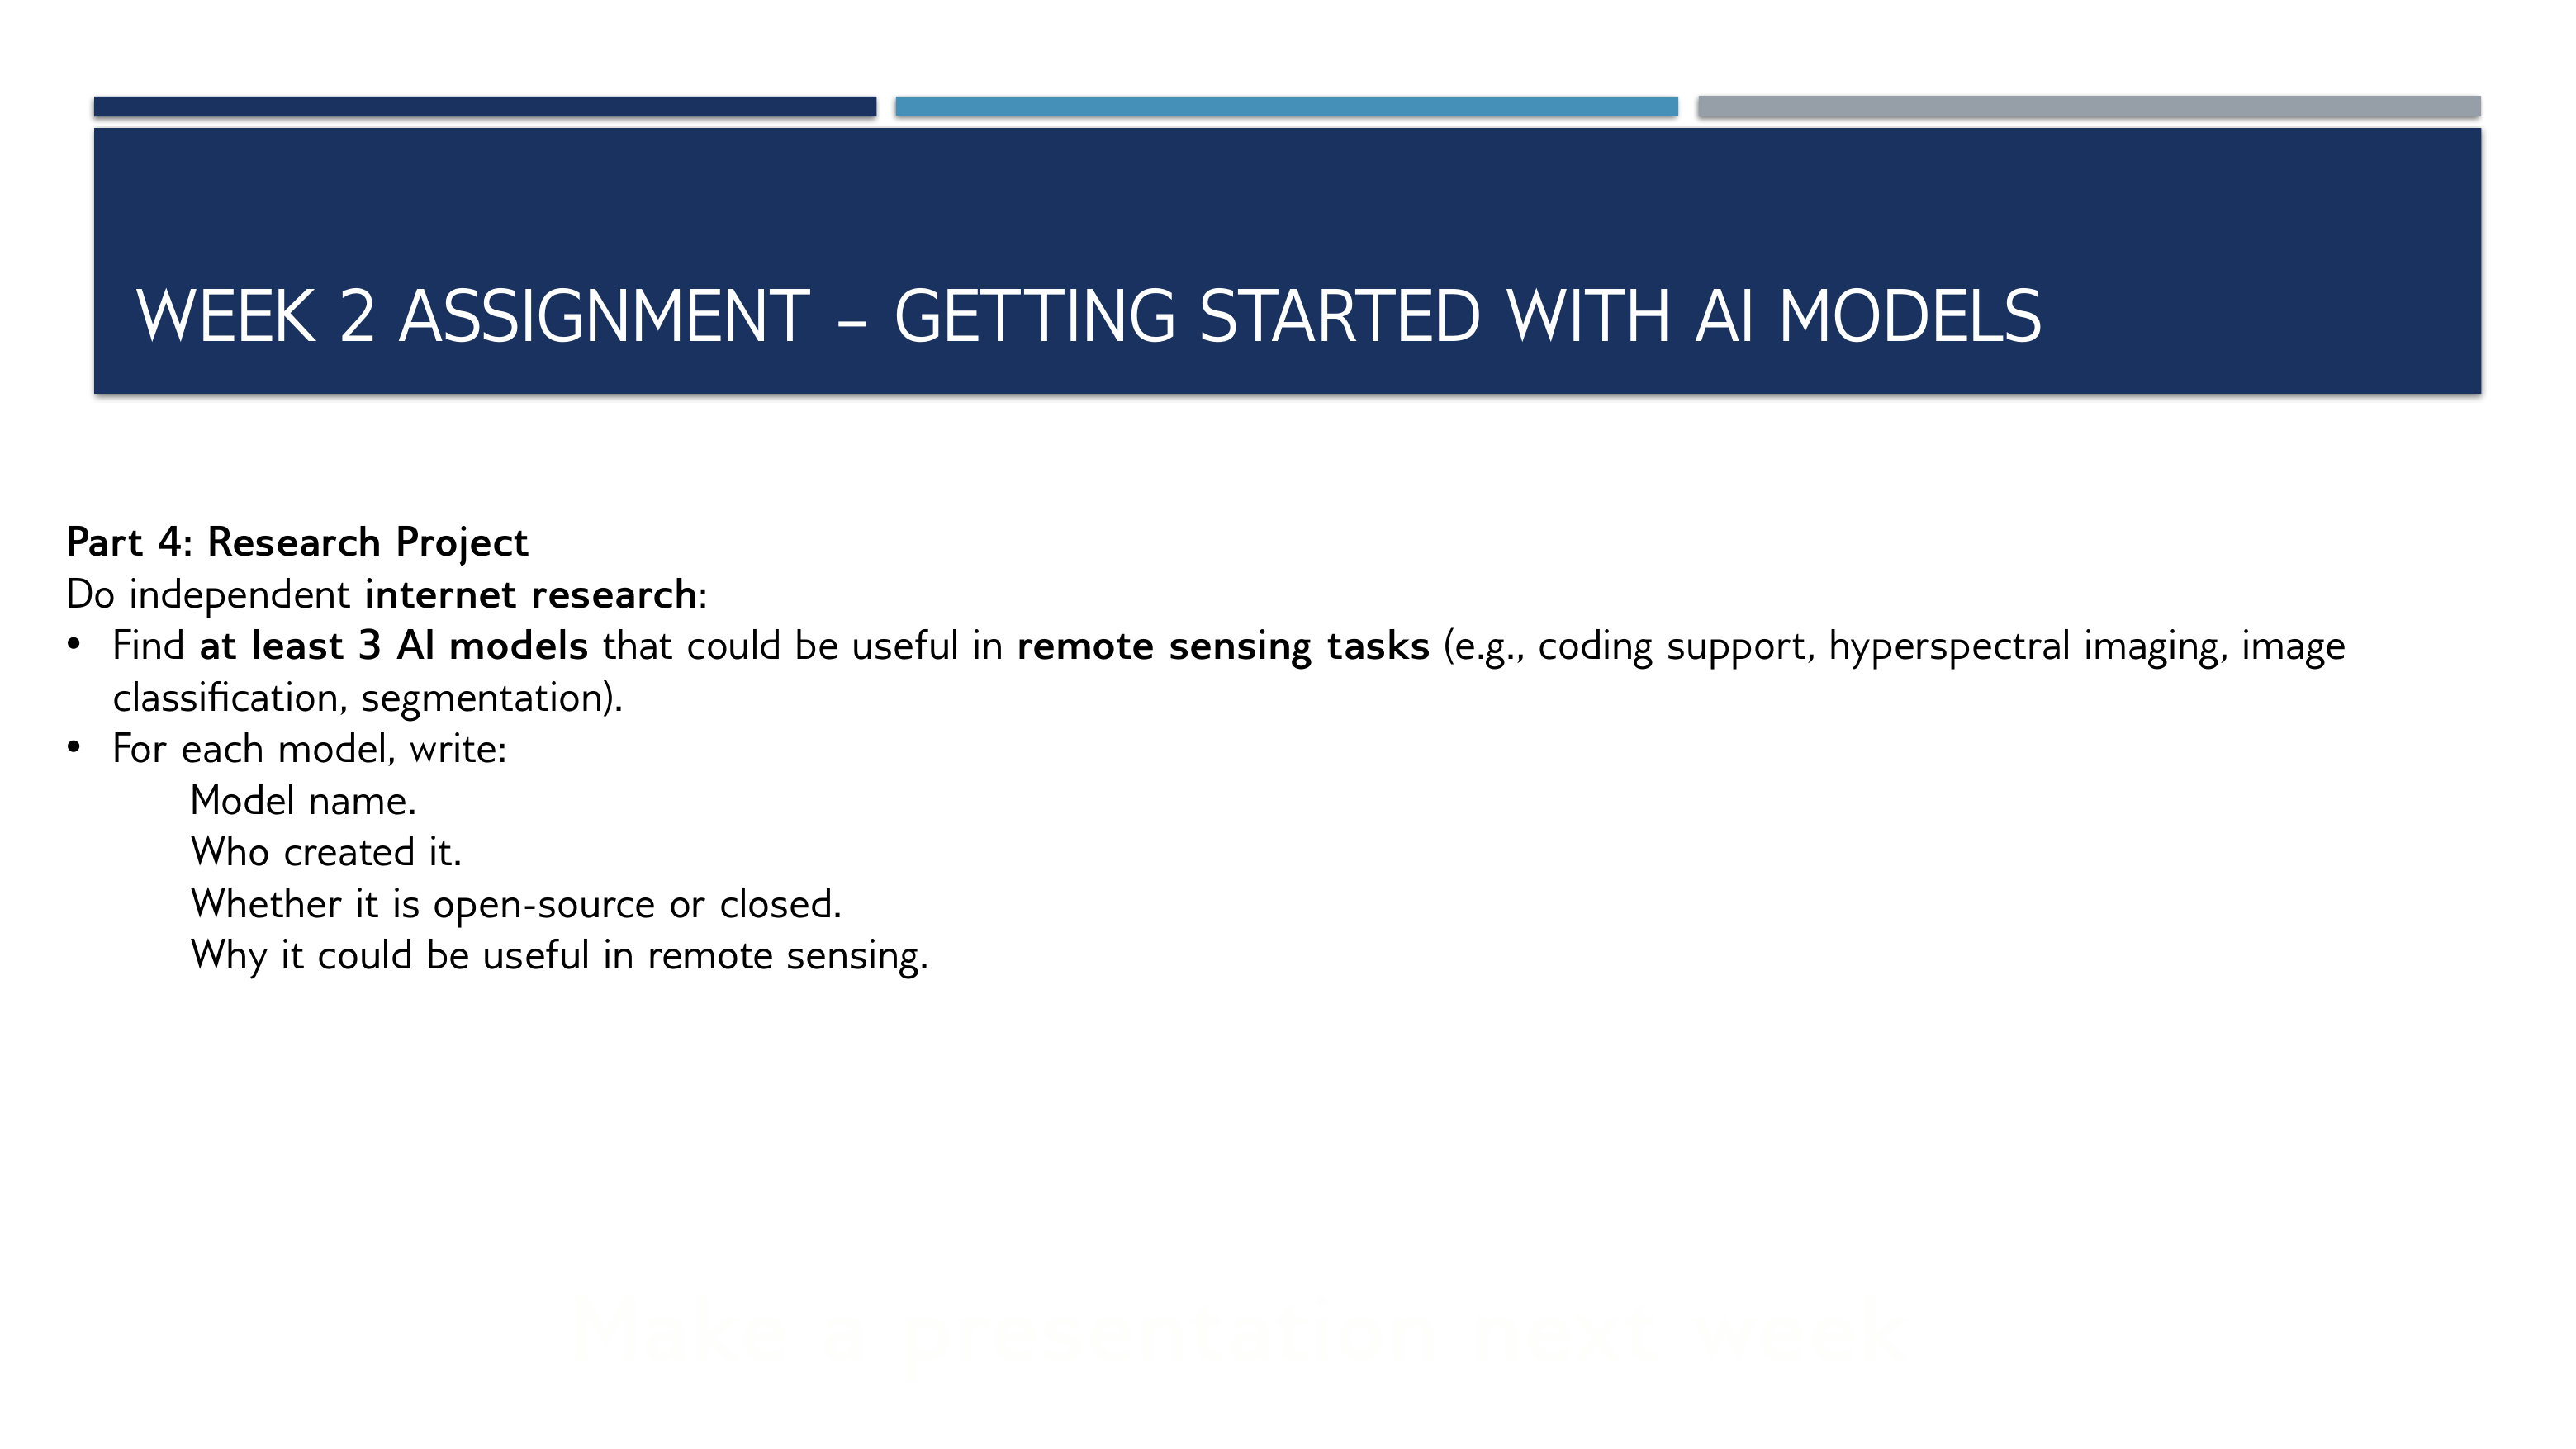

# Week 2 assignment – getting started with ai models
Part 4: Research Project
Do independent internet research:
Find at least 3 AI models that could be useful in remote sensing tasks (e.g., coding support, hyperspectral imaging, image classification, segmentation).
For each model, write:
Model name.
Who created it.
Whether it is open-source or closed.
Why it could be useful in remote sensing.
Make a presentation next week